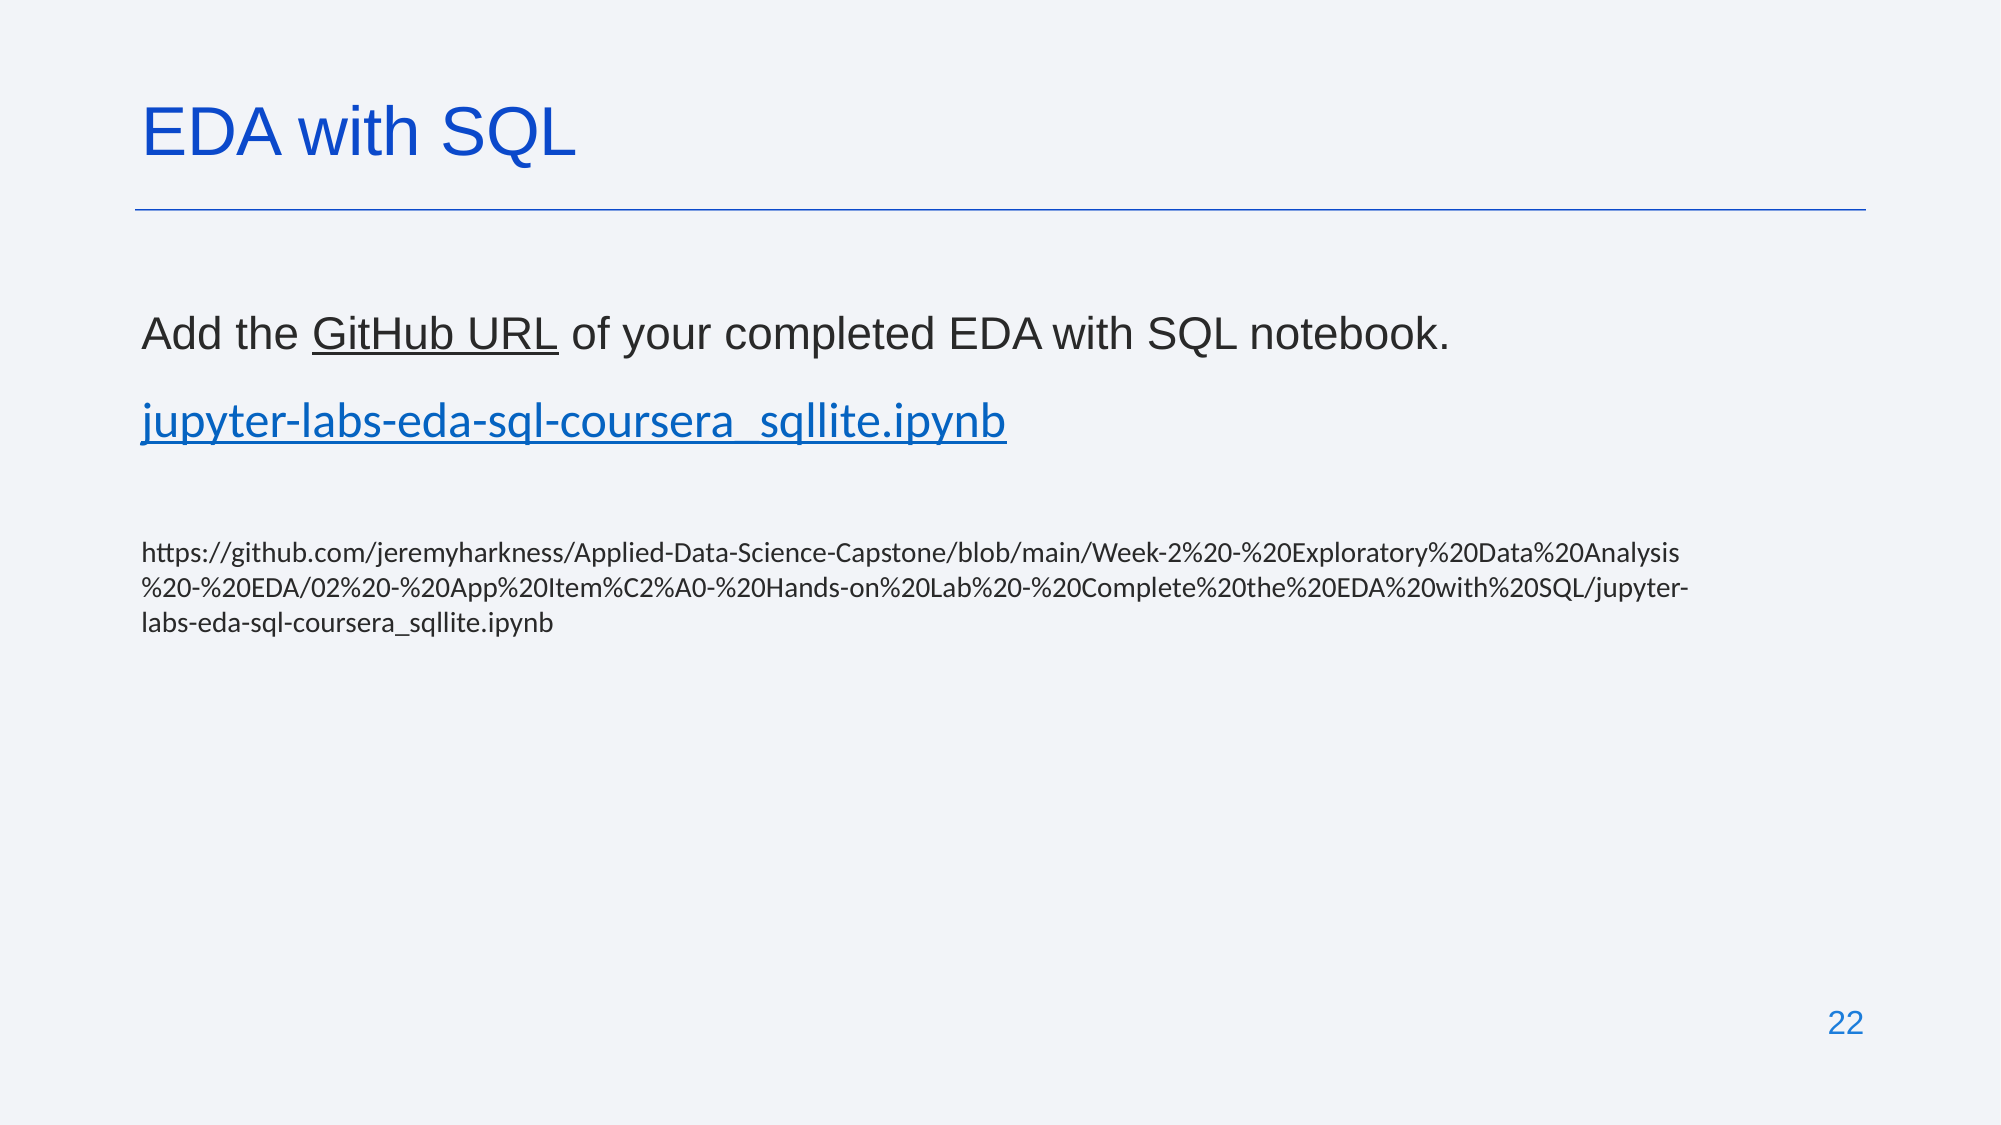

EDA with SQL
Add the GitHub URL of your completed EDA with SQL notebook.
jupyter-labs-eda-sql-coursera_sqllite.ipynb

https://github.com/jeremyharkness/Applied-Data-Science-Capstone/blob/main/Week-2%20-%20Exploratory%20Data%20Analysis%20-%20EDA/02%20-%20App%20Item%C2%A0-%20Hands-on%20Lab%20-%20Complete%20the%20EDA%20with%20SQL/jupyter-labs-eda-sql-coursera_sqllite.ipynb

22